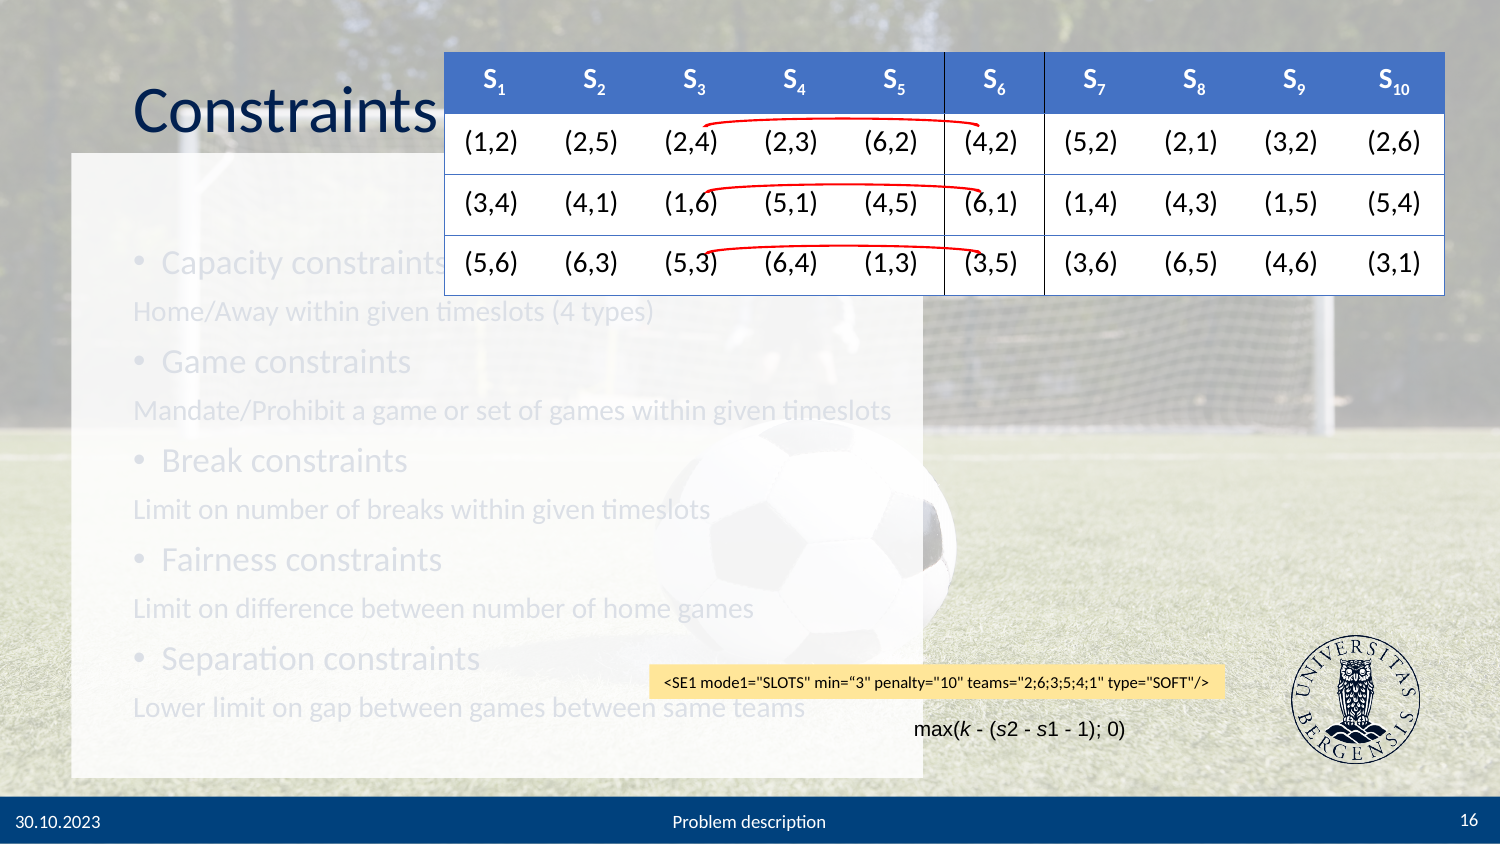

| S1 | S2 | S3 | S4 | S5 | S6 | S7 | S8 | S9 | S10 |
| --- | --- | --- | --- | --- | --- | --- | --- | --- | --- |
| (1,2) | (2,5) | (2,4) | (2,3) | (6,2) | (4,2) | (5,2) | (2,1) | (3,2) | (2,6) |
| (3,4) | (4,1) | (1,6) | (5,1) | (4,5) | (6,1) | (1,4) | (4,3) | (1,5) | (5,4) |
| (5,6) | (6,3) | (5,3) | (6,4) | (1,3) | (3,5) | (3,6) | (6,5) | (4,6) | (3,1) |
# Constraints
Hard: Cannot violate
Soft: Violate=penalty

Capacity constraints
Home/Away within given timeslots (4 types)
Game constraints
Mandate/Prohibit a game or set of games within given timeslots
Break constraints
Limit on number of breaks within given timeslots
Fairness constraints
Limit on difference between number of home games
Separation constraints
Lower limit on gap between games between same teams
<SE1 mode1="SLOTS" min=“3" penalty="10" teams="2;6;3;5;4;1" type="SOFT"/>
max(k - (s2 - s1 - 1); 0)
16
30.10.2023
Problem description